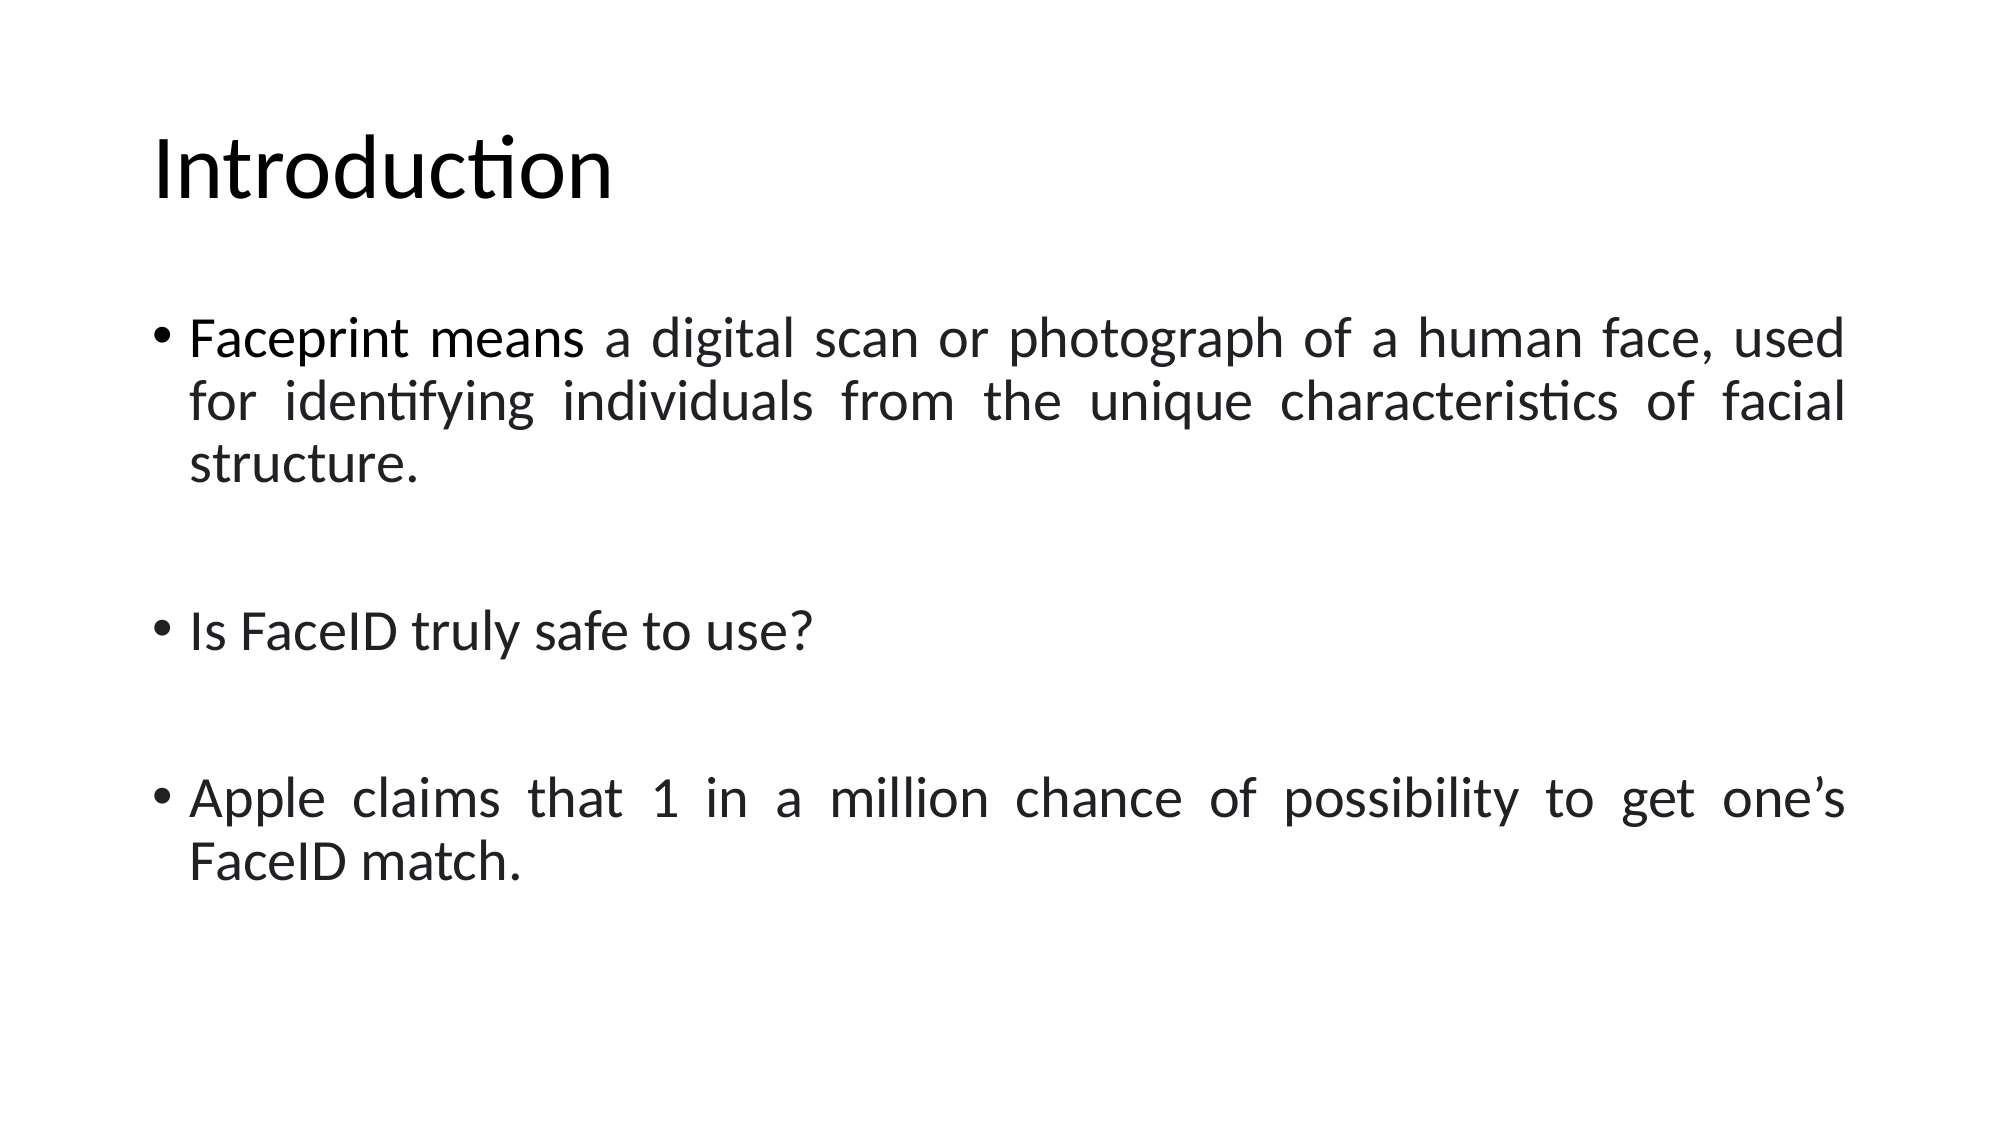

# Introduction
Faceprint means a digital scan or photograph of a human face, used for identifying individuals from the unique characteristics of facial structure.

Is FaceID truly safe to use?

Apple claims that 1 in a million chance of possibility to get one’s FaceID match.